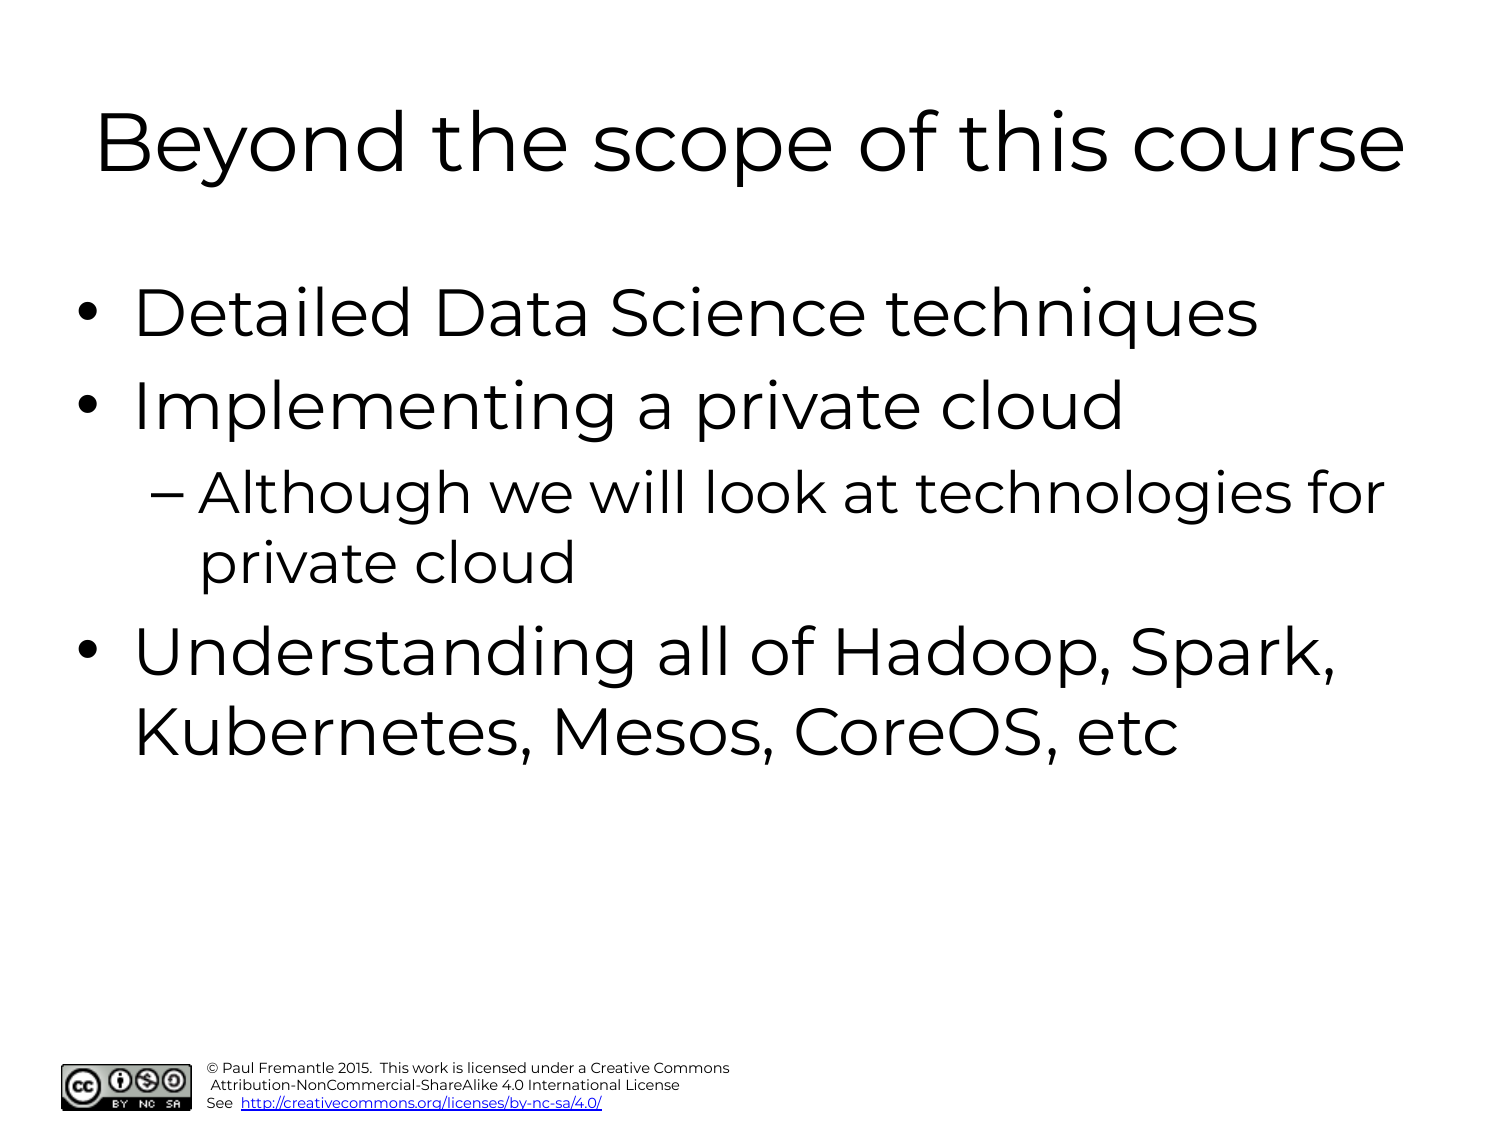

# Beyond the scope of this course
Detailed Data Science techniques
Implementing a private cloud
Although we will look at technologies for private cloud
Understanding all of Hadoop, Spark, Kubernetes, Mesos, CoreOS, etc